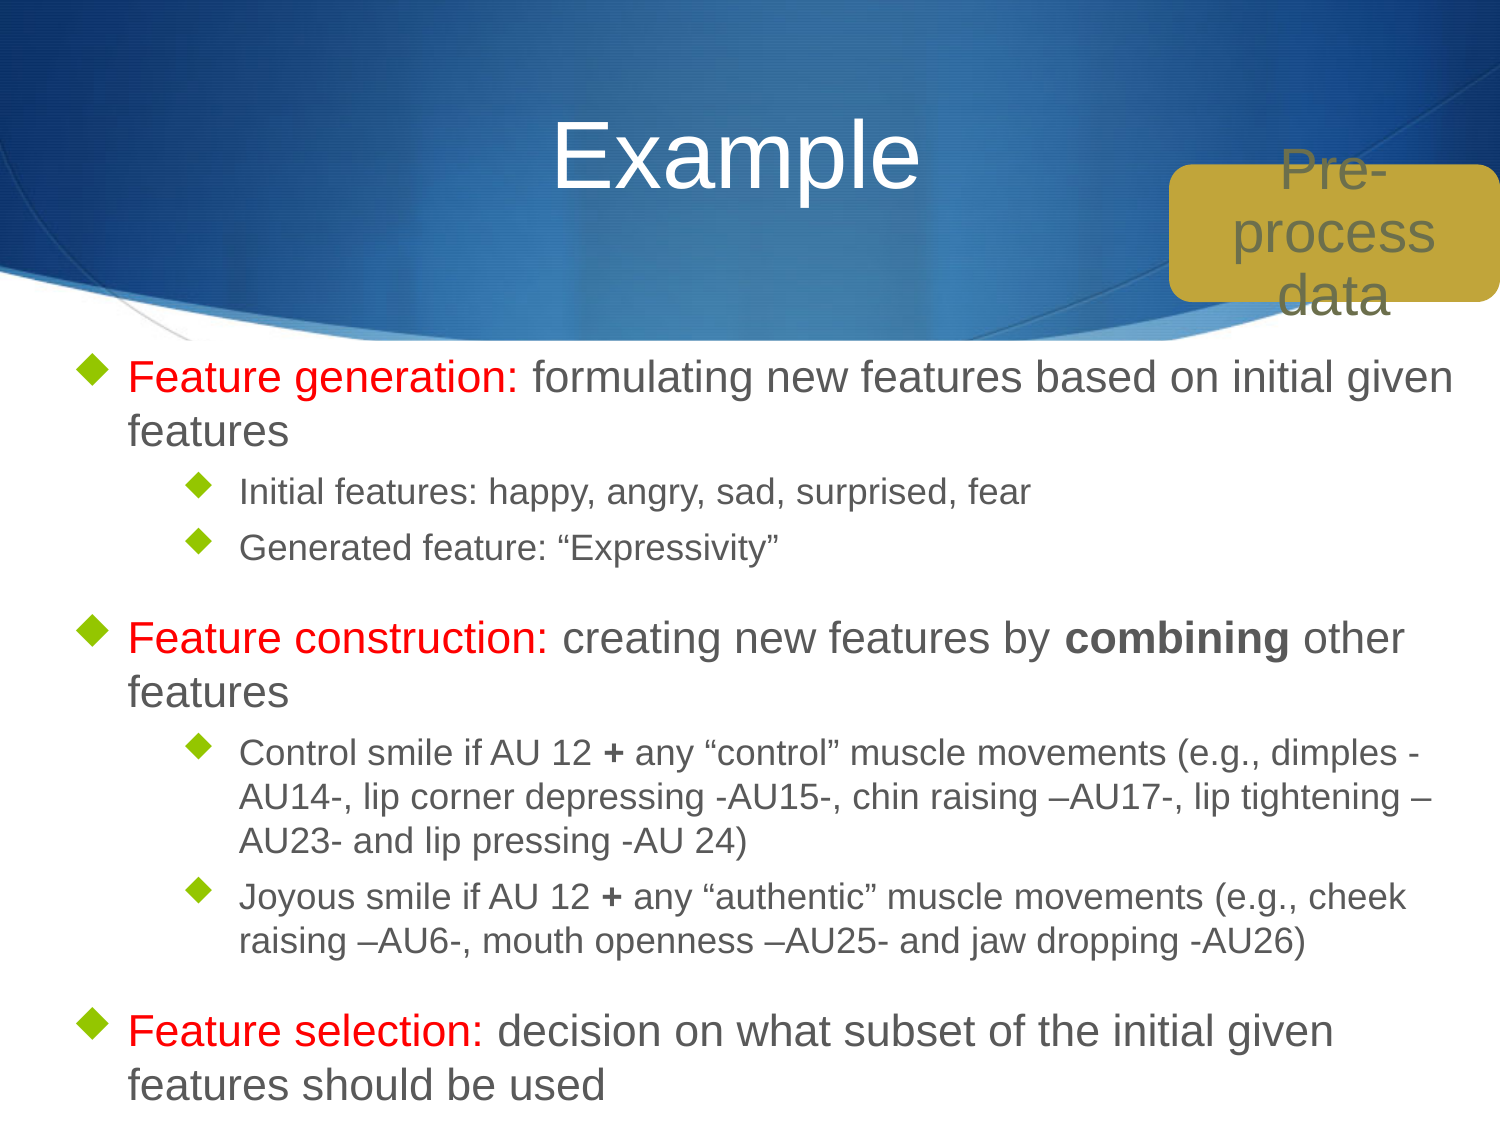

# Example

Pre-process data
Feature generation: formulating new features based on initial given features
Initial features: happy, angry, sad, surprised, fear
Generated feature: “Expressivity”
Feature construction: creating new features by combining other features
Control smile if AU 12 + any “control” muscle movements (e.g., dimples -AU14-, lip corner depressing -AU15-, chin raising –AU17-, lip tightening –AU23- and lip pressing -AU 24)
Joyous smile if AU 12 + any “authentic” muscle movements (e.g., cheek raising –AU6-, mouth openness –AU25- and jaw dropping -AU26)
Feature selection: decision on what subset of the initial given features should be used
LASSO in the training set for automatic feature selection
49